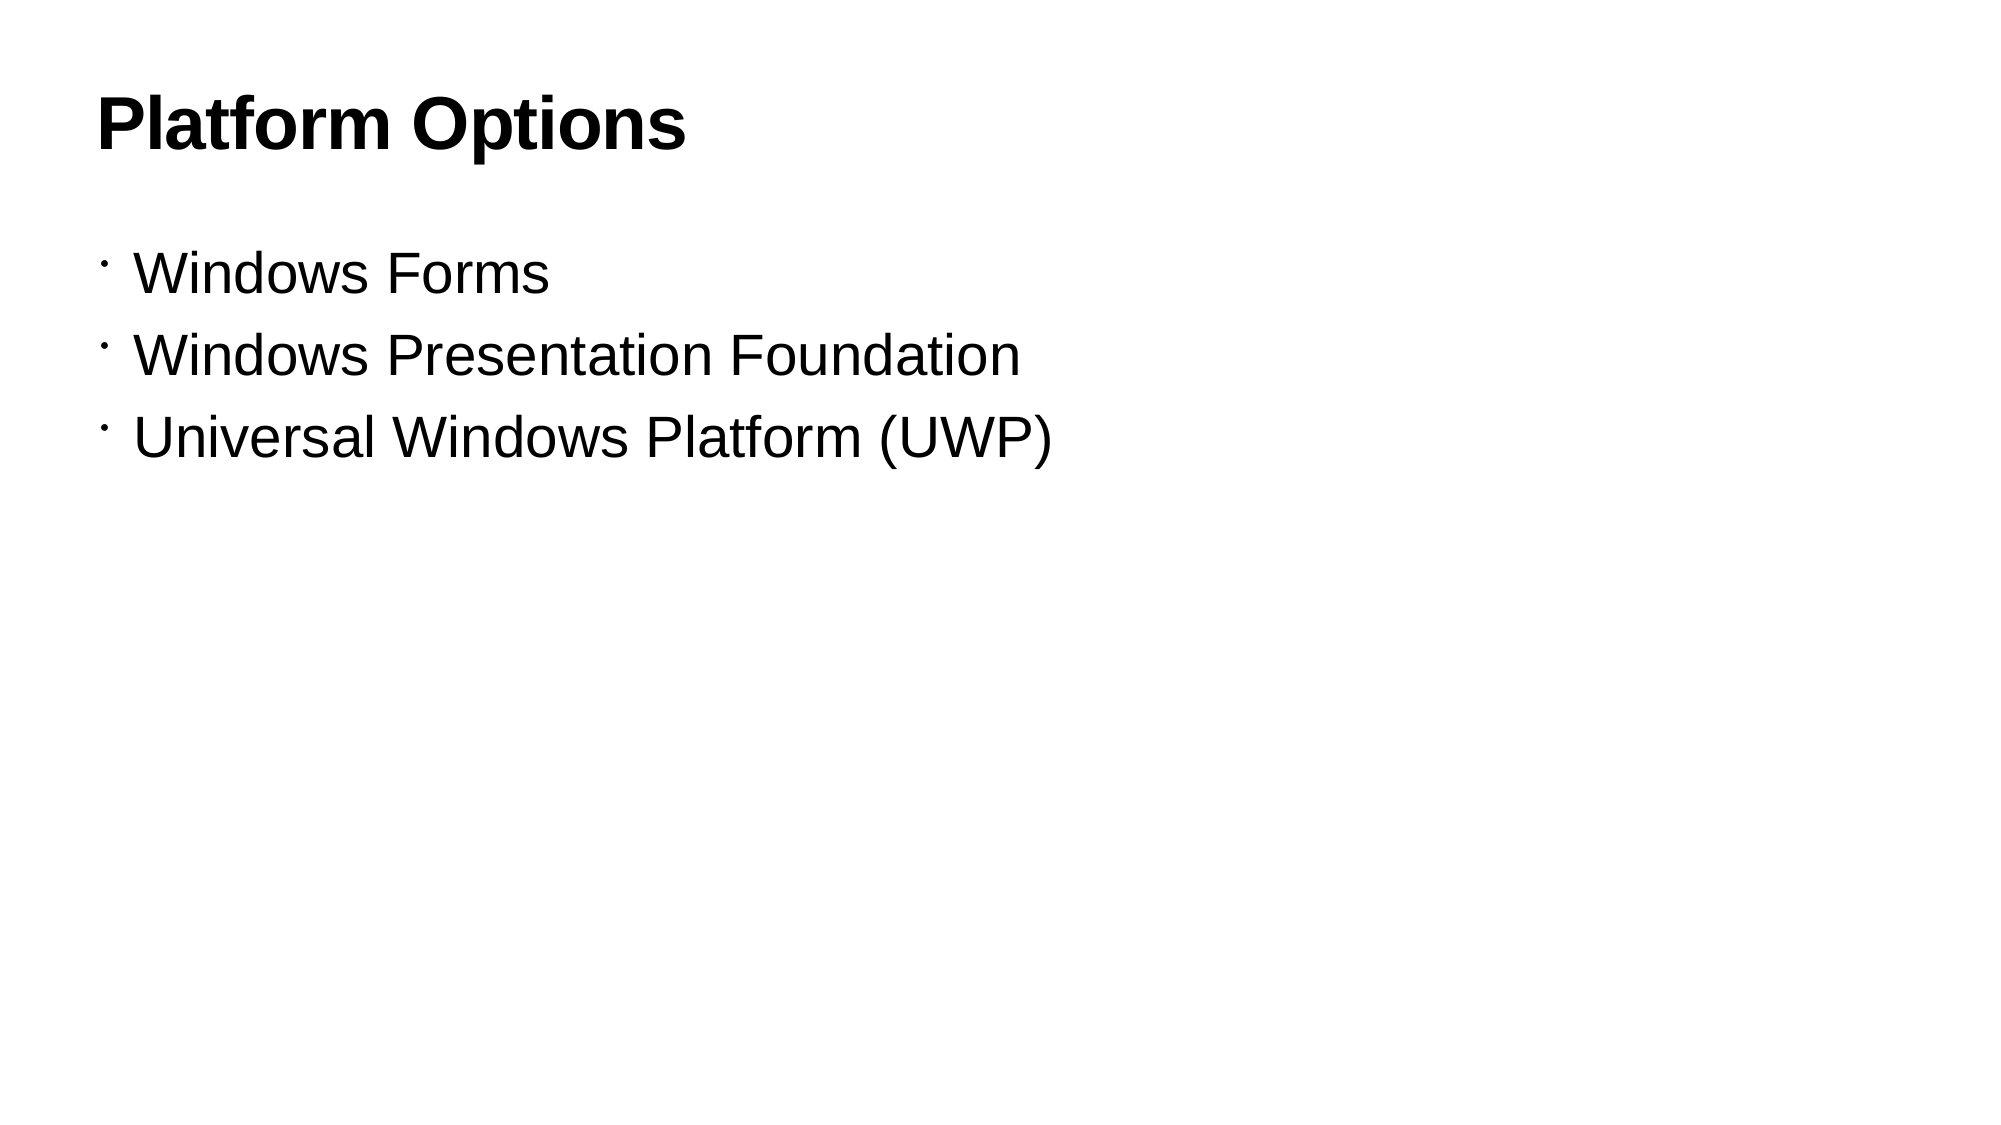

# Platform Options
Windows Forms
Windows Presentation Foundation
Universal Windows Platform (UWP)